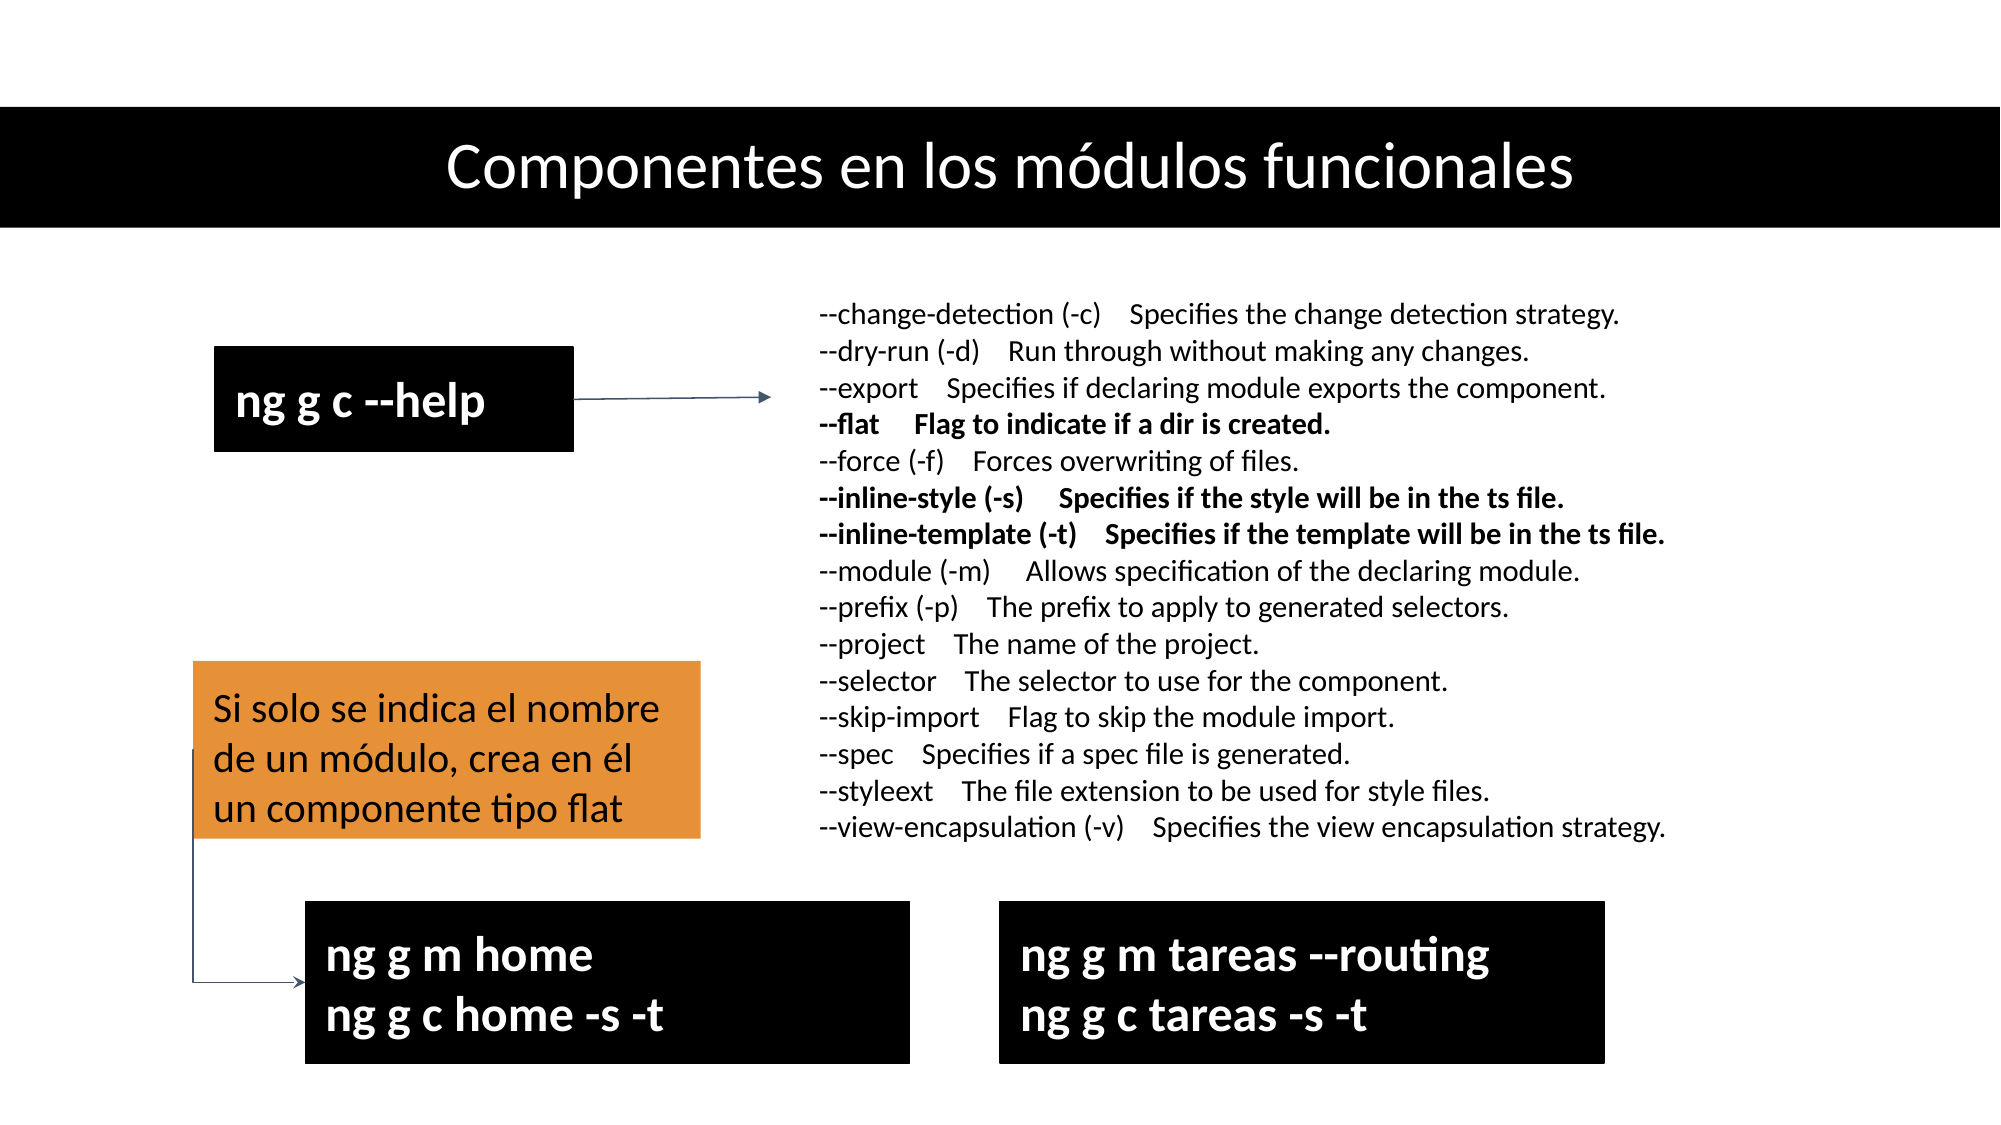

# Componentes en los módulos funcionales

  --change-detection (-c)    Specifies the change detection strategy.
  --dry-run (-d)    Run through without making any changes.
  --export    Specifies if declaring module exports the component.
  --flat     Flag to indicate if a dir is created.
  --force (-f)    Forces overwriting of files.
  --inline-style (-s)     Specifies if the style will be in the ts file.
  --inline-template (-t)    Specifies if the template will be in the ts file.
  --module (-m)     Allows specification of the declaring module.
  --prefix (-p)    The prefix to apply to generated selectors.
  --project    The name of the project.
  --selector    The selector to use for the component.
  --skip-import    Flag to skip the module import.
  --spec    Specifies if a spec file is generated.
  --styleext    The file extension to be used for style files.
  --view-encapsulation (-v)    Specifies the view encapsulation strategy.
ng g c --help
Si solo se indica el nombre de un módulo, crea en él un componente tipo flat
ng g m home
ng g c home -s -t
ng g m tareas --routing
ng g c tareas -s -t